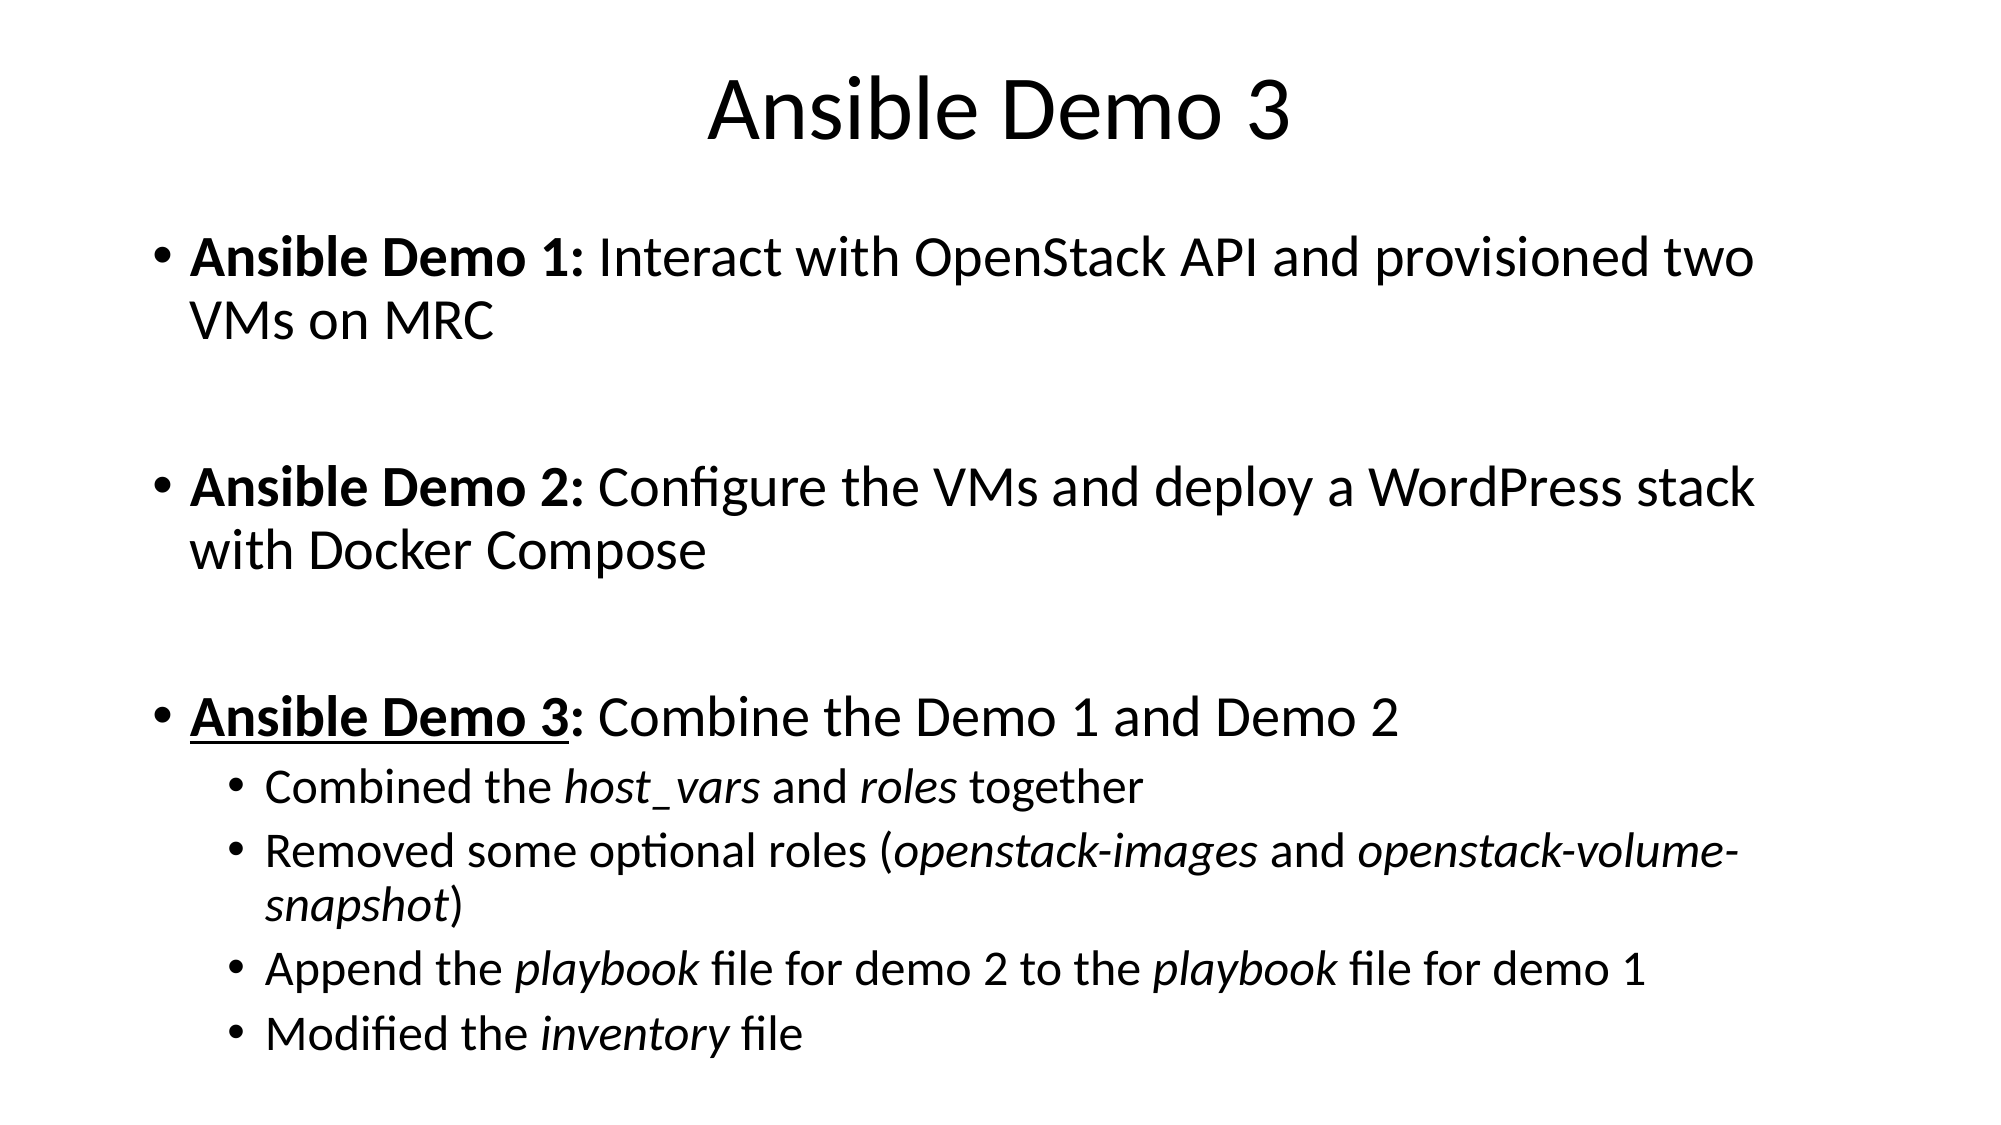

# Ansible Demo 3
Ansible Demo 1: Interact with OpenStack API and provisioned two VMs on MRC

Ansible Demo 2: Configure the VMs and deploy a WordPress stack with Docker Compose

Ansible Demo 3: Combine the Demo 1 and Demo 2
Combined the host_vars and roles together
Removed some optional roles (openstack-images and openstack-volume-snapshot)
Append the playbook file for demo 2 to the playbook file for demo 1
Modified the inventory file